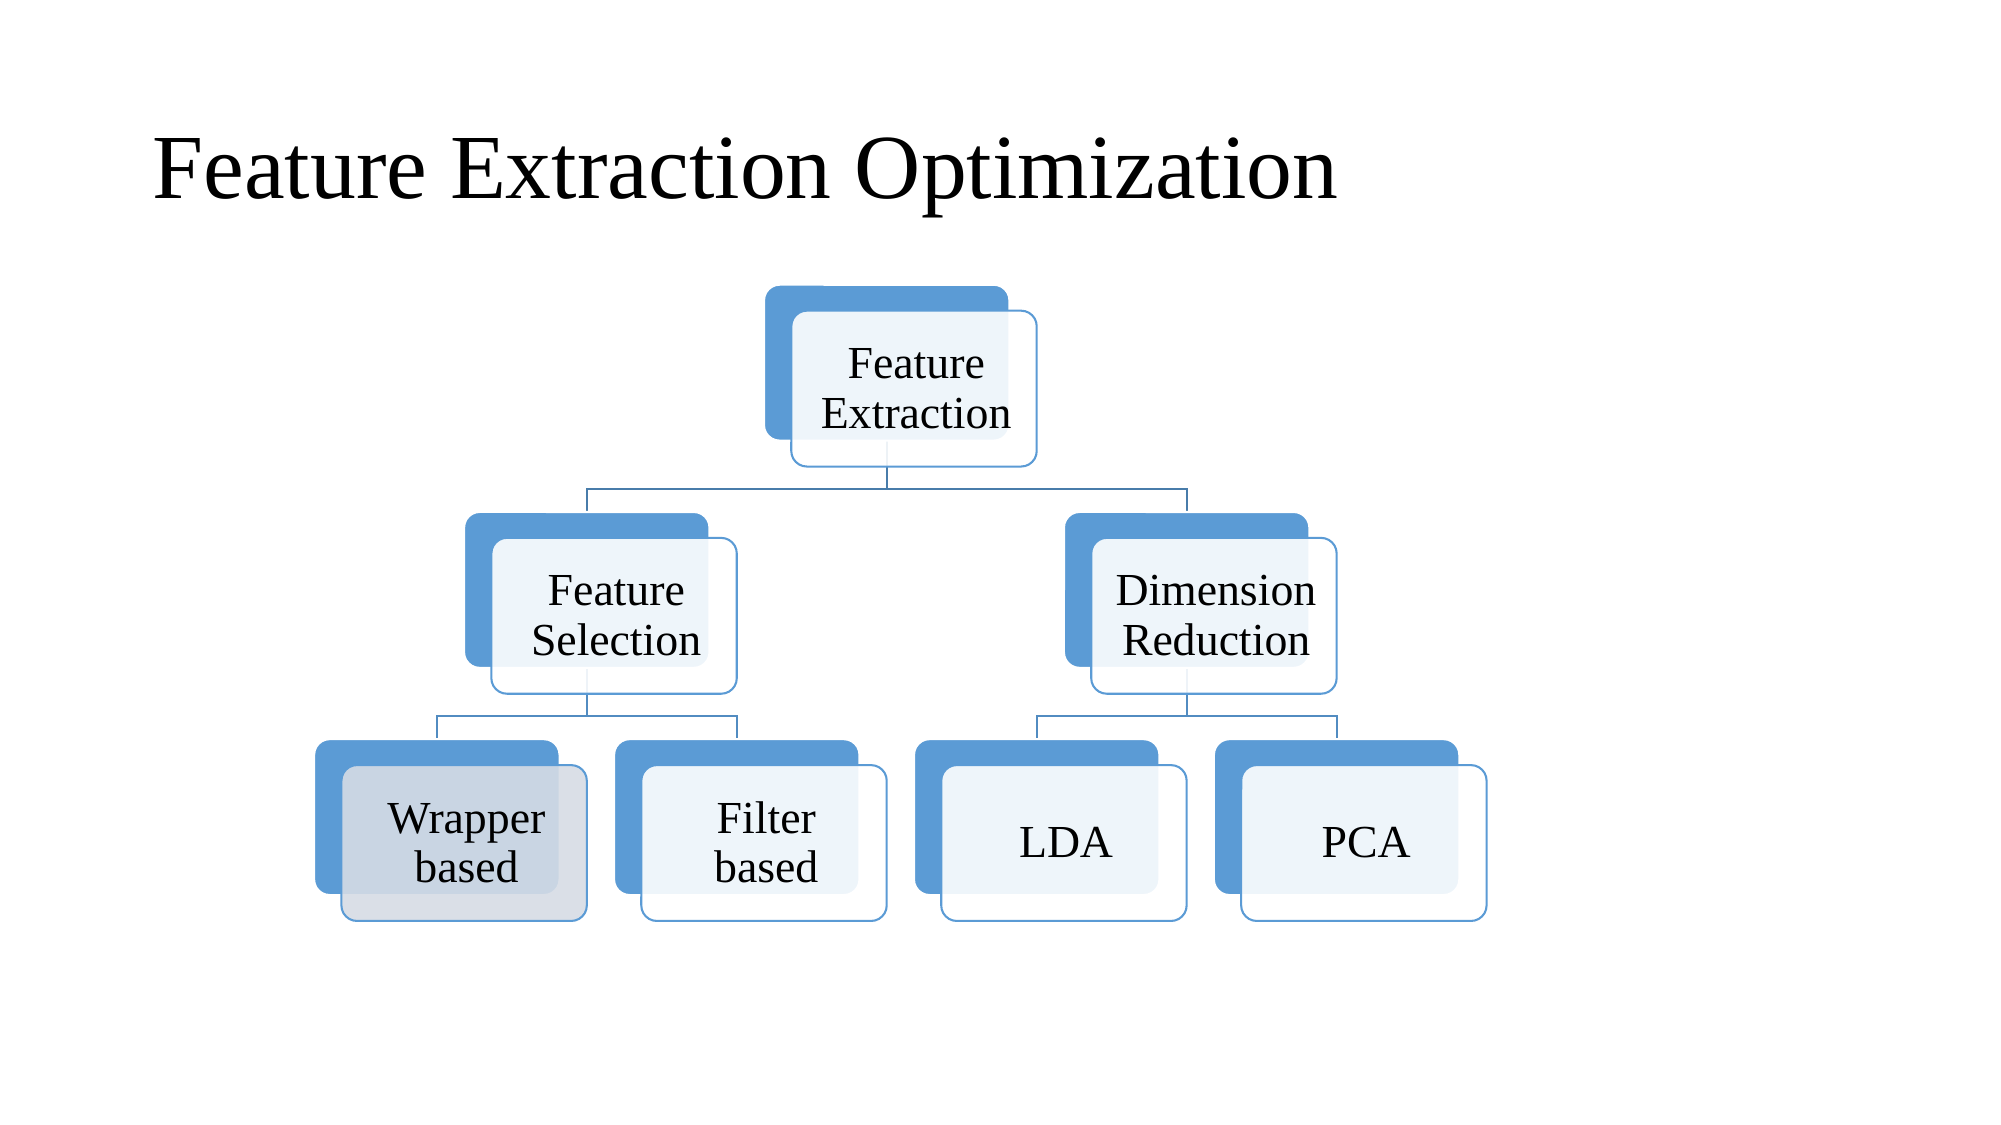

# Feature Extraction Optimization
Feature Extraction
Feature Selection
Wrapper based
Filter based
Dimension Reduction
LDA
PCA